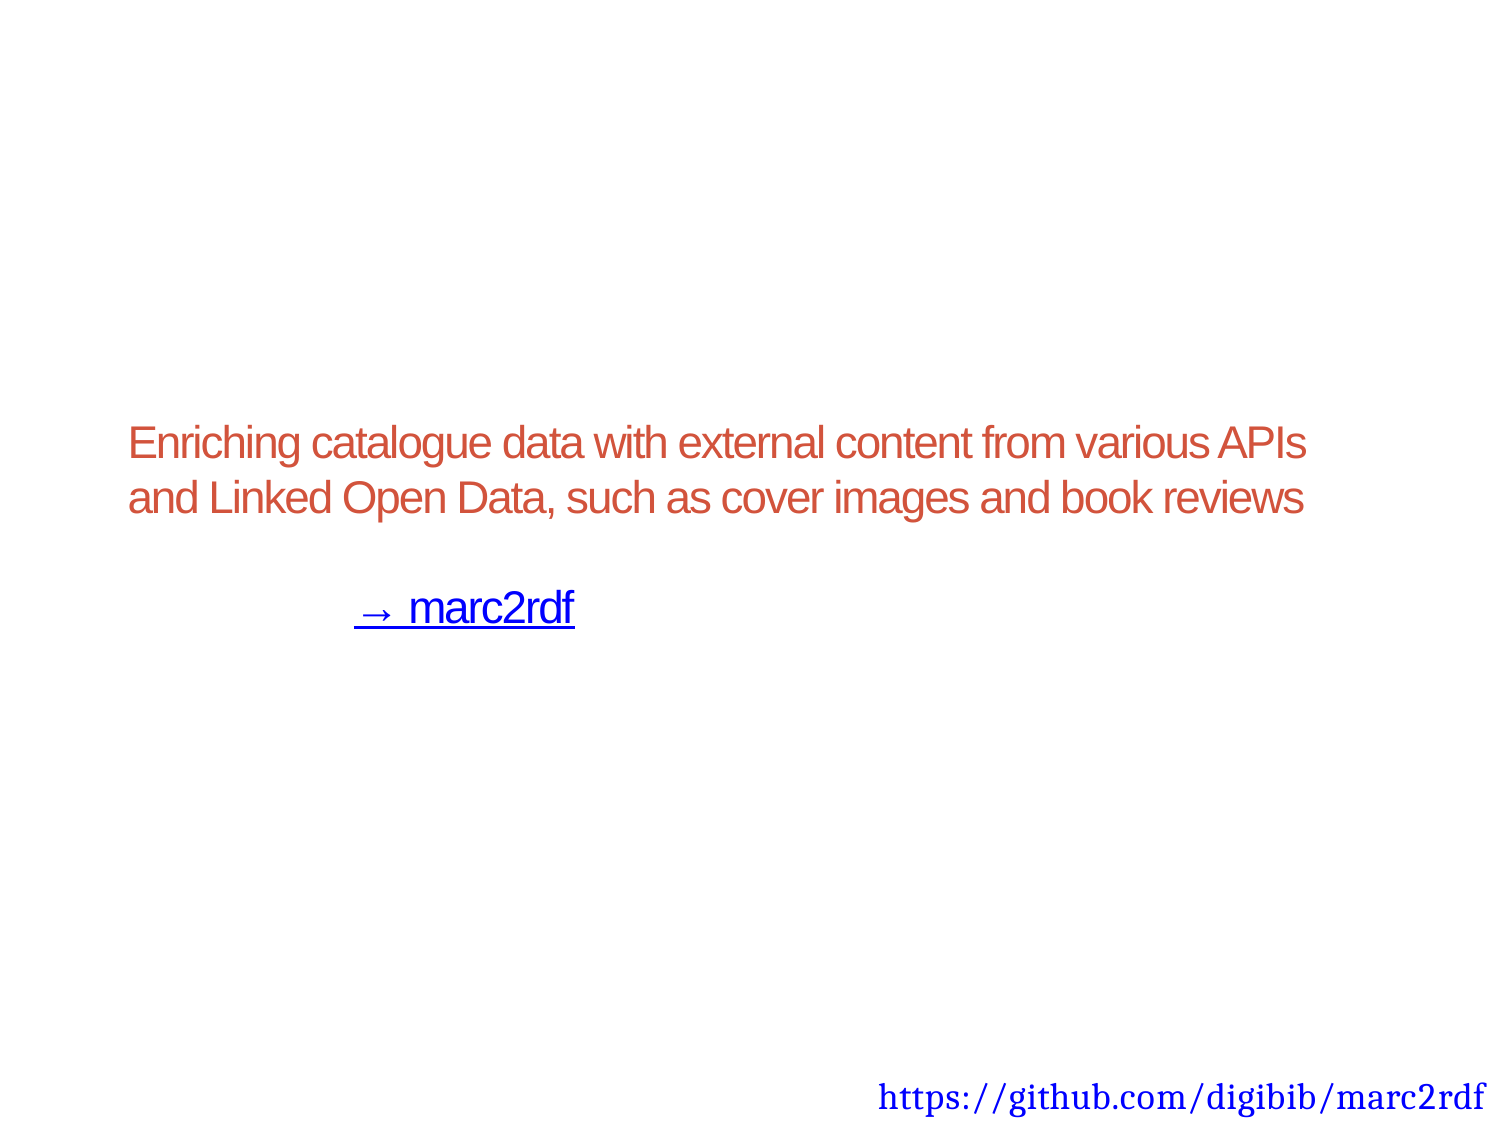

Enriching catalogue data with external content from various APIs and Linked Open Data, such as cover images and book reviews
                     → marc2rdf
https://github.com/digibib/marc2rdf